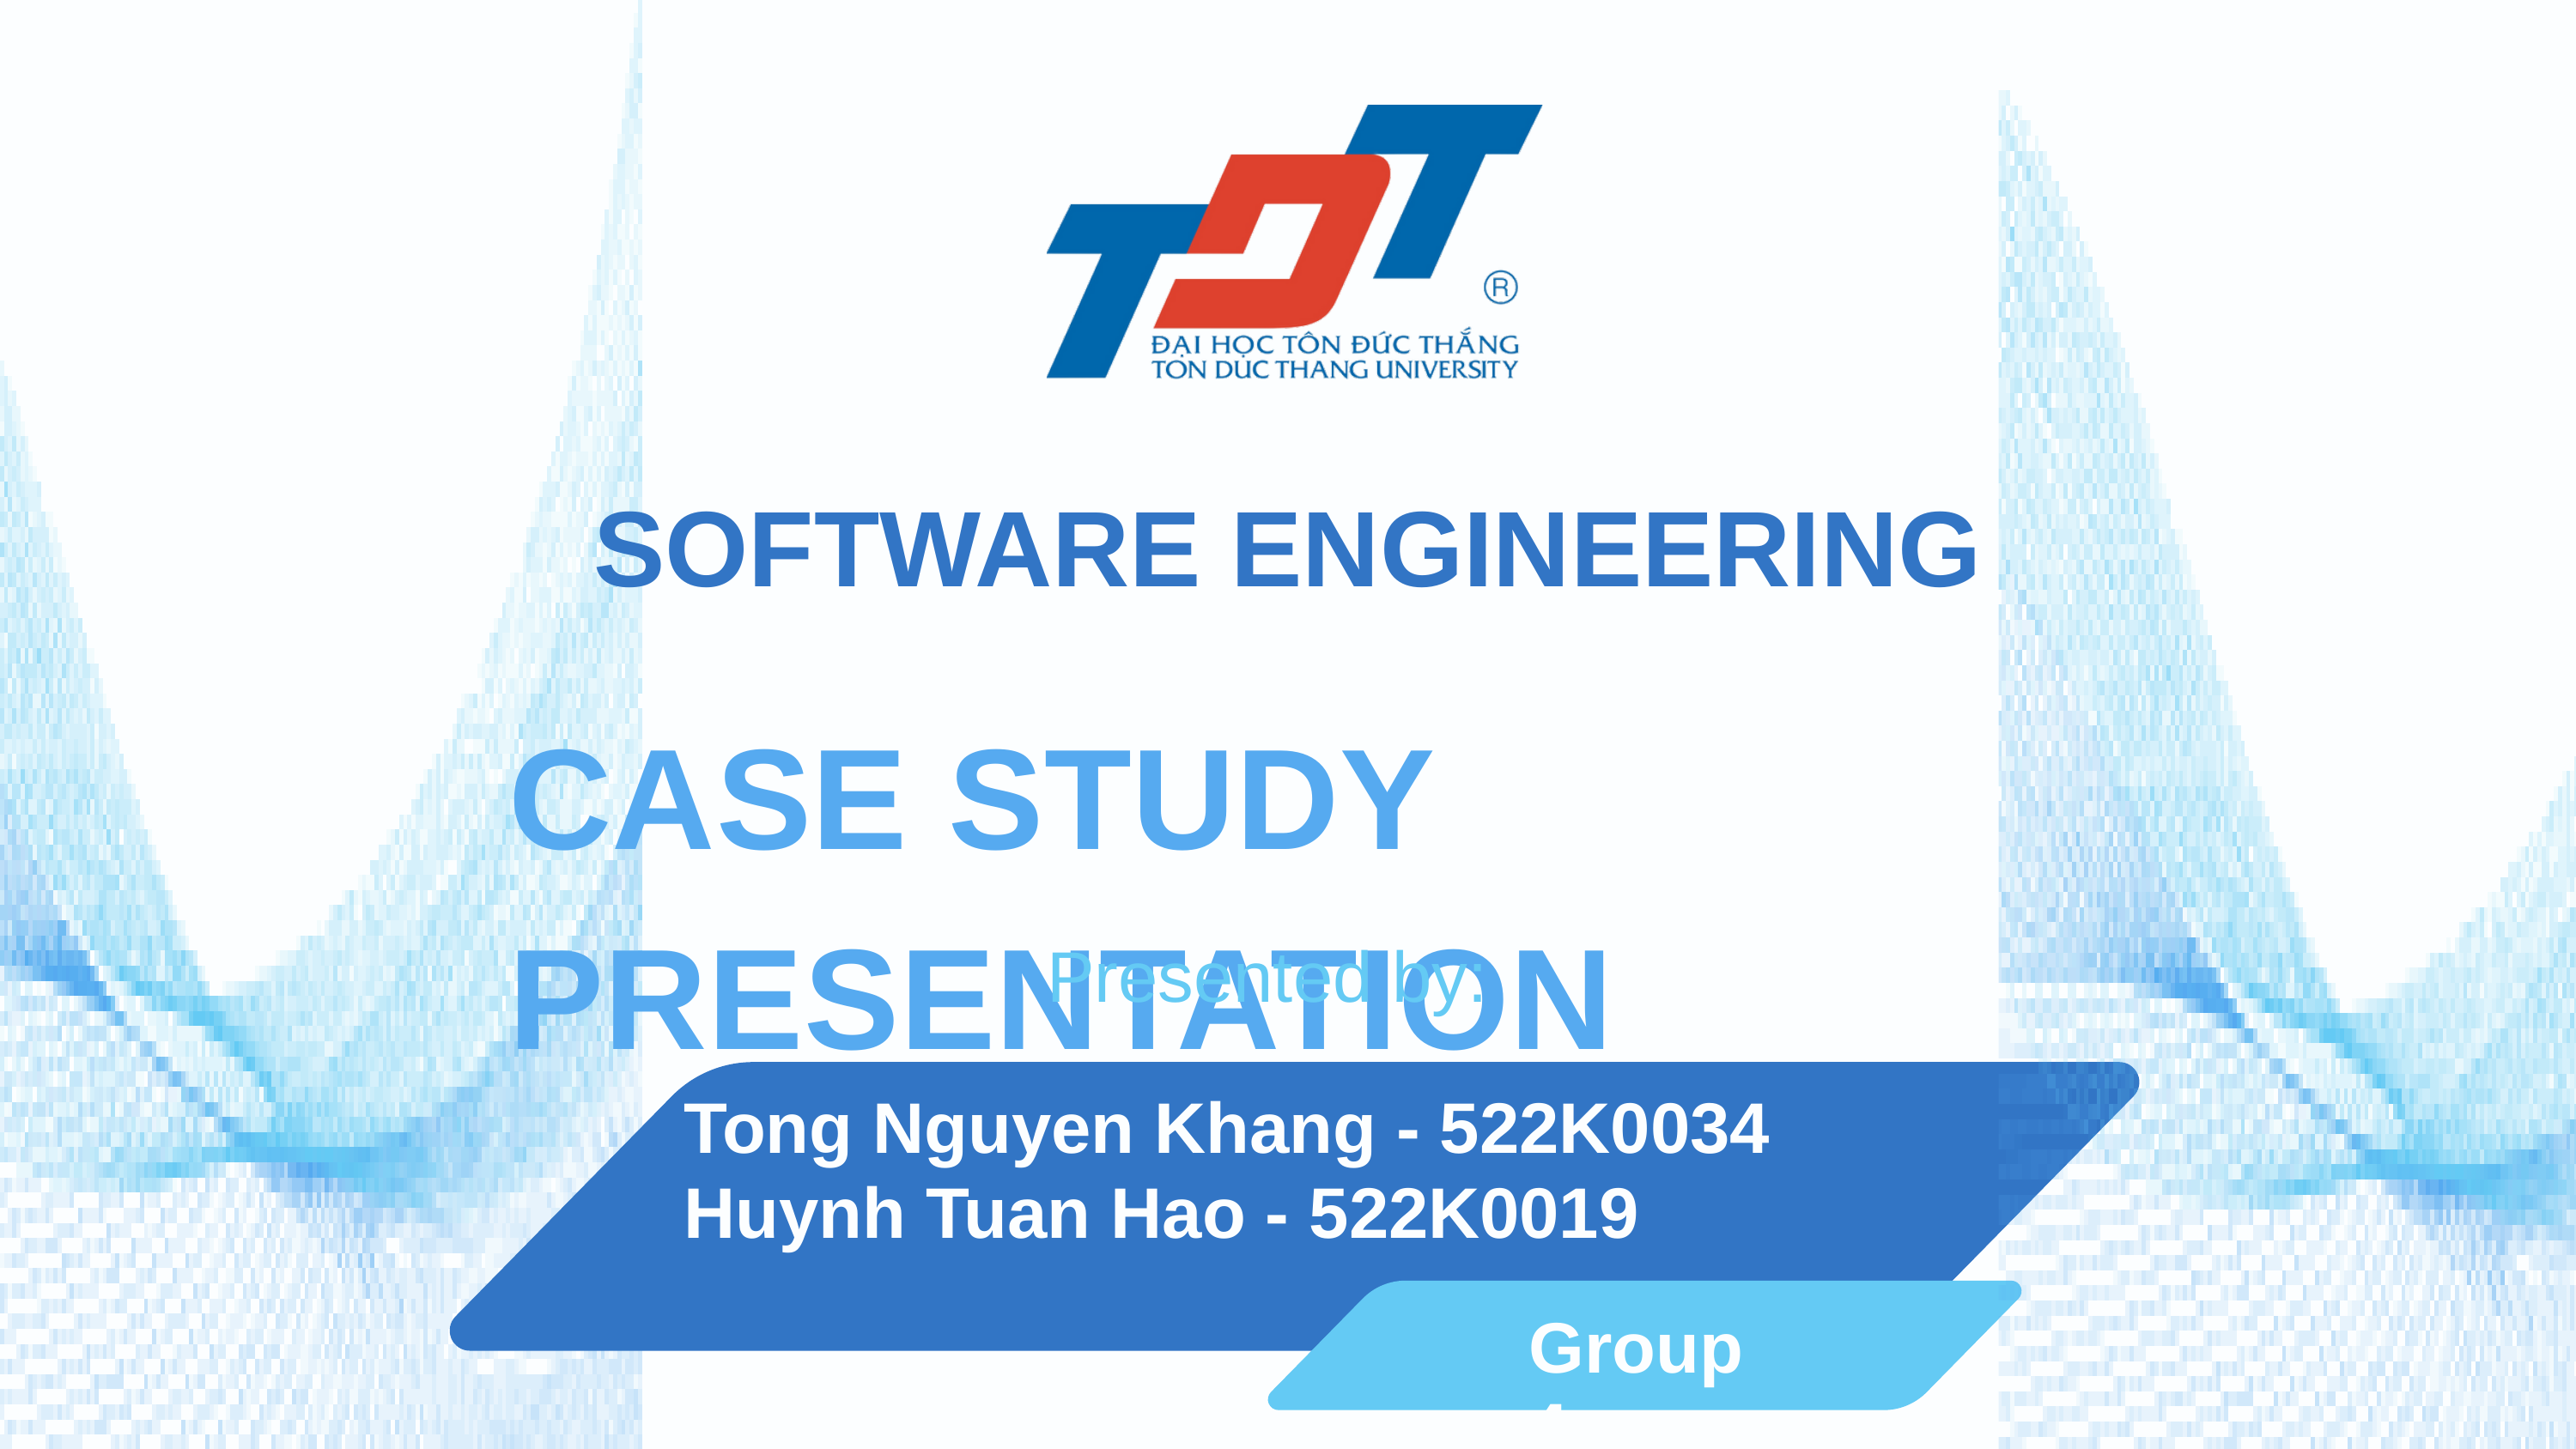

SOFTWARE ENGINEERING
CASE STUDY PRESENTATION
Presented by:

Tong Nguyen Khang - 522K0034
Huynh Tuan Hao - 522K0019
Group 4